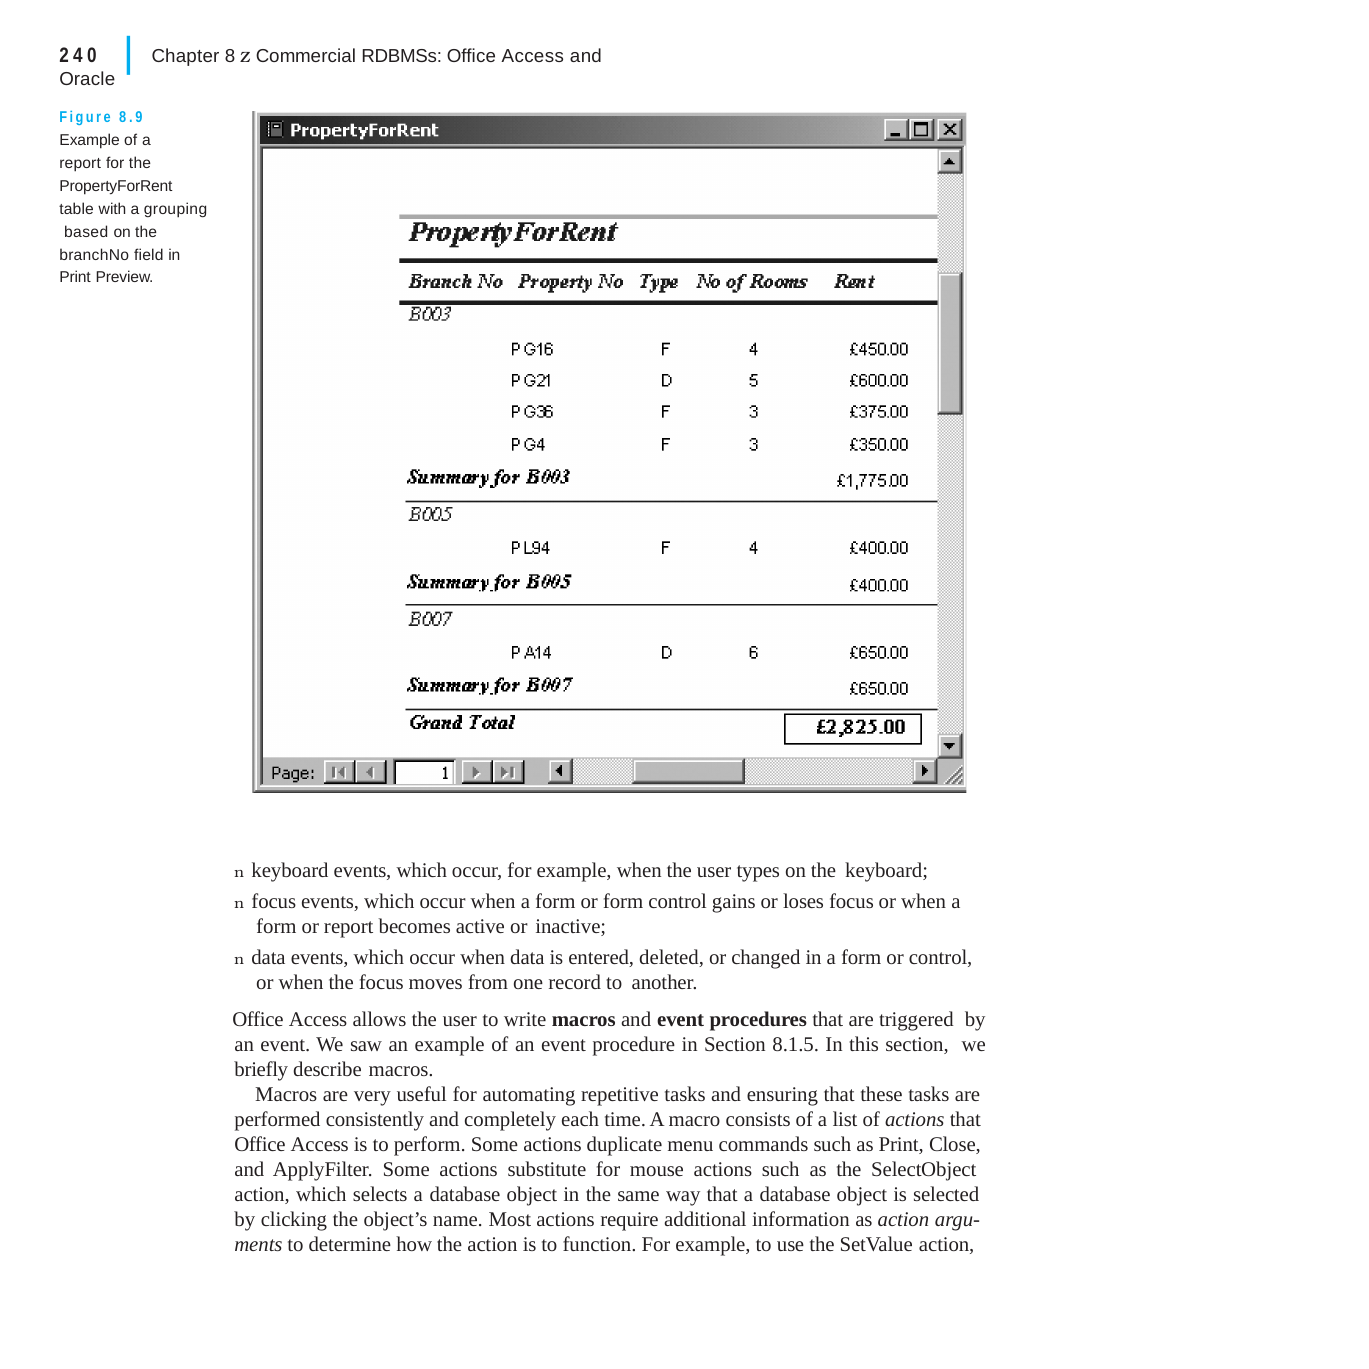

|
240	Chapter 8 z Commercial RDBMSs: Office Access and Oracle
Figure 8.9  Example of a  report for the  PropertyForRent
table with a grouping  based on the  branchNo field in  Print Preview.

n keyboard events, which occur, for example, when the user types on the keyboard;
n focus events, which occur when a form or form control gains or loses focus or when a  form or report becomes active or inactive;
n data events, which occur when data is entered, deleted, or changed in a form or control,  or when the focus moves from one record to another.
Office Access allows the user to write macros and event procedures that are triggered  by an event. We saw an example of an event procedure in Section 8.1.5. In this section,  we briefly describe macros.
Macros are very useful for automating repetitive tasks and ensuring that these tasks are  performed consistently and completely each time. A macro consists of a list of actions that  Office Access is to perform. Some actions duplicate menu commands such as Print, Close,  and ApplyFilter. Some actions substitute for mouse actions such as the SelectObject  action, which selects a database object in the same way that a database object is selected  by clicking the object’s name. Most actions require additional information as action argu-  ments to determine how the action is to function. For example, to use the SetValue action,